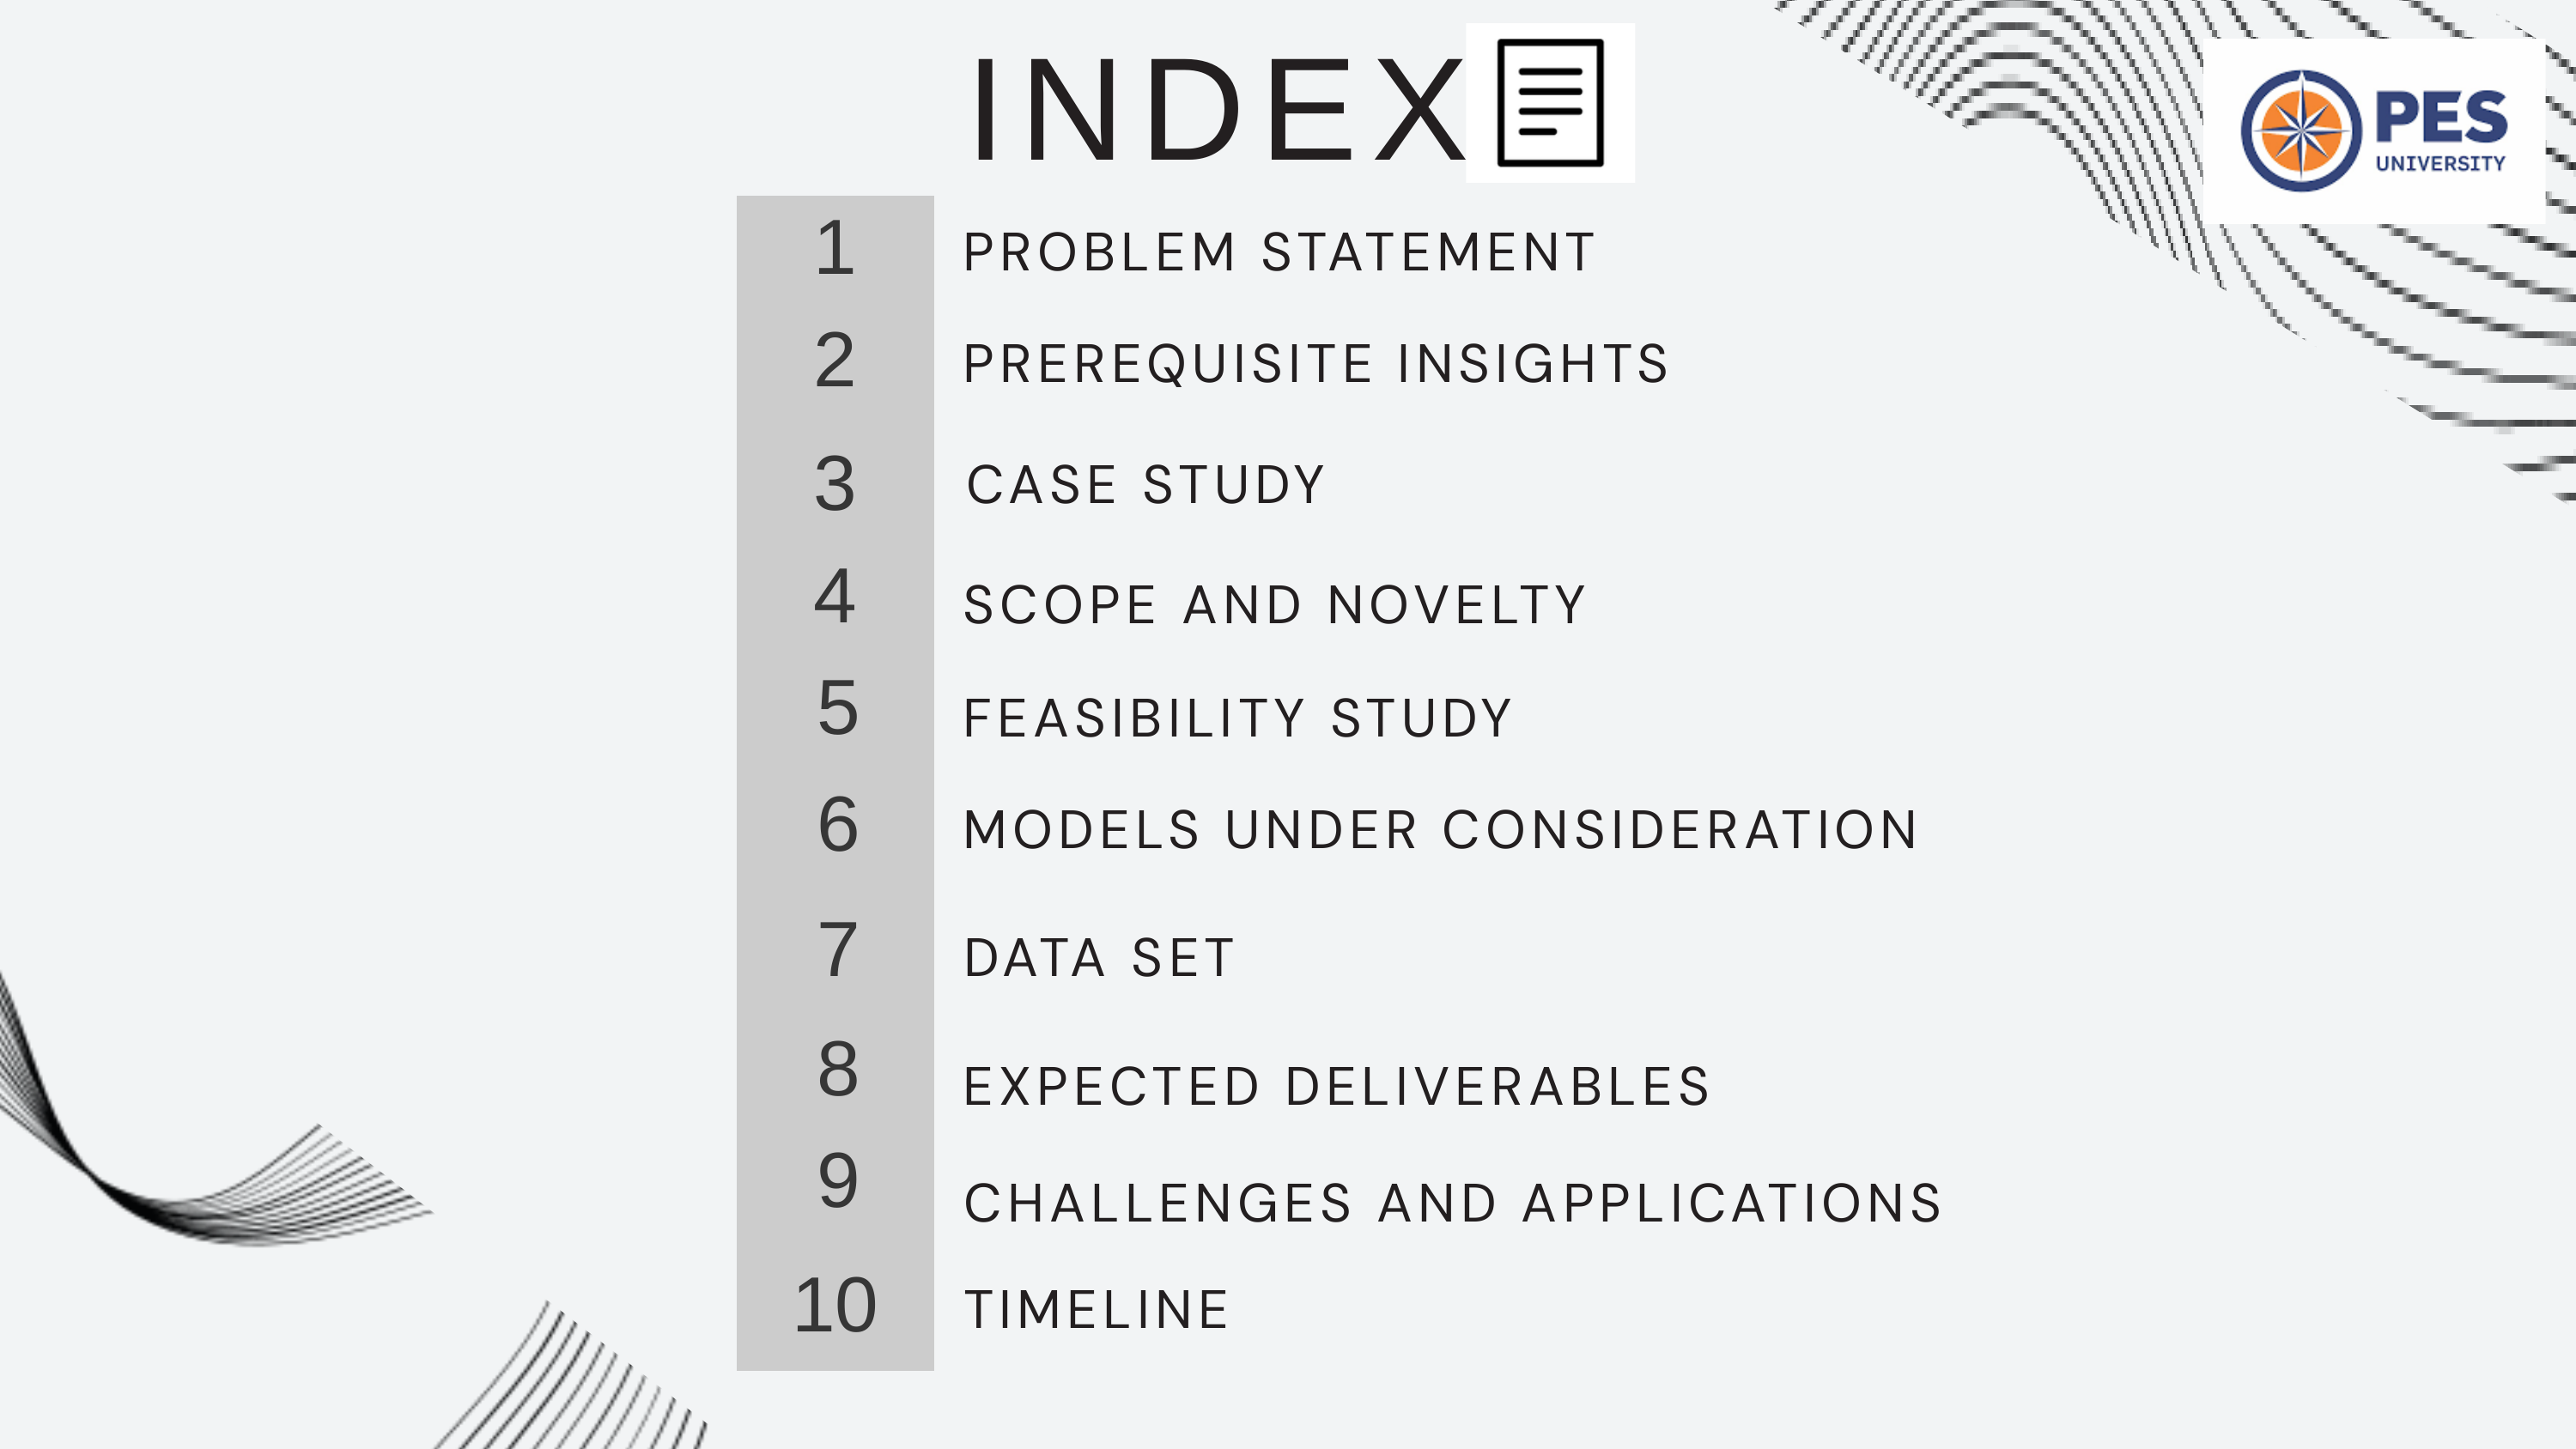

INDEX

1
PROBLEM STATEMENT
2
PREREQUISITE INSIGHTS
3
CASE STUDY
4
SCOPE AND NOVELTY
5
FEASIBILITY STUDY
6
MODELS UNDER CONSIDERATION
7
DATA SET

8
EXPECTED DELIVERABLES
9
CHALLENGES AND APPLICATIONS
10
TIMELINE